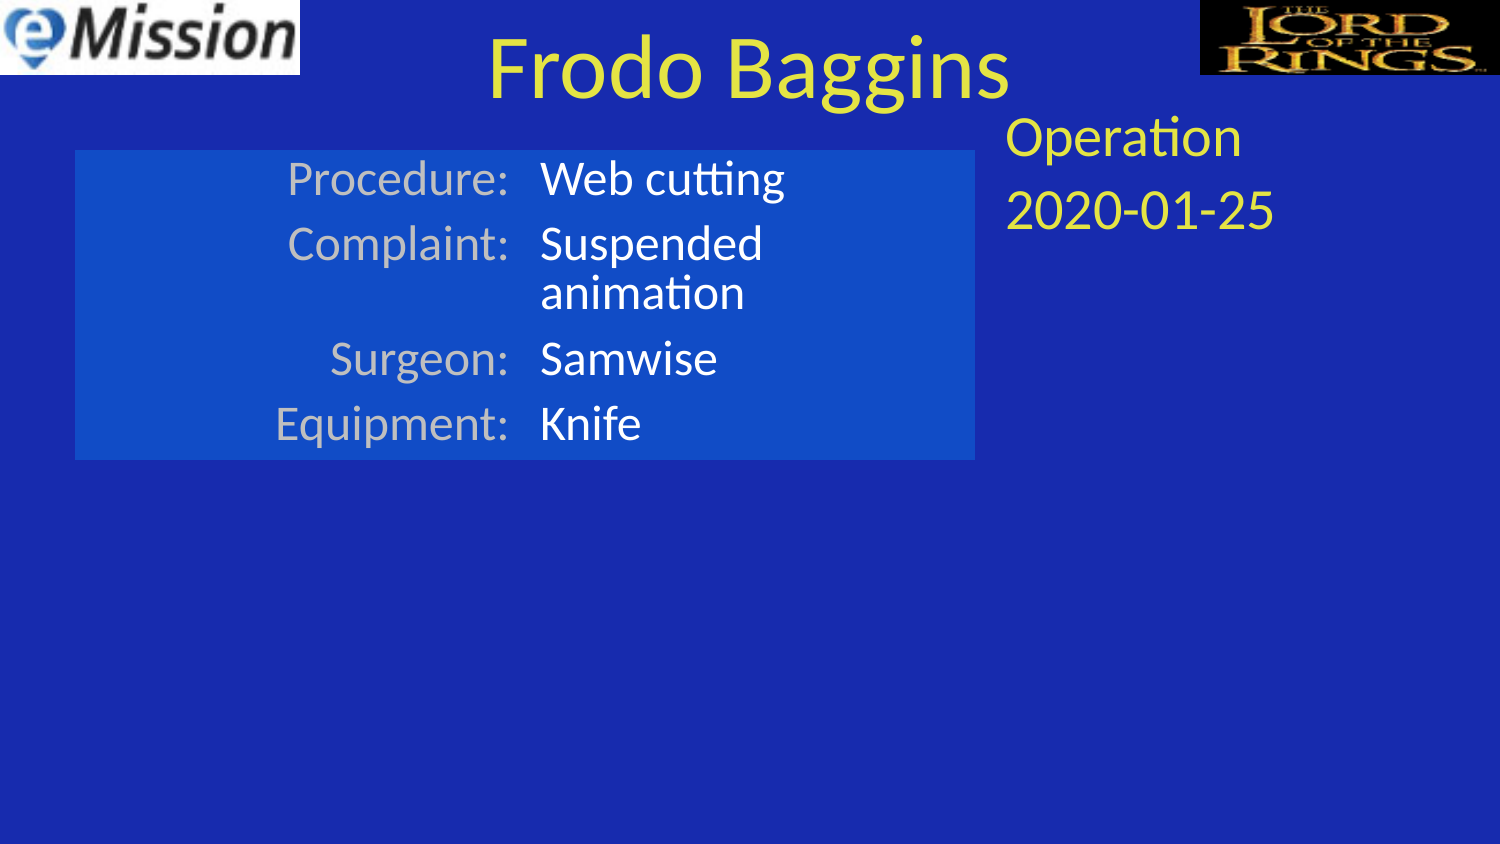

Frodo Baggins
| Operation |
| --- |
| 2020-01-25 |
| Procedure: | Web cutting |
| --- | --- |
| Complaint: | Suspended animation |
| Surgeon: | Samwise |
| Equipment: | Knife |